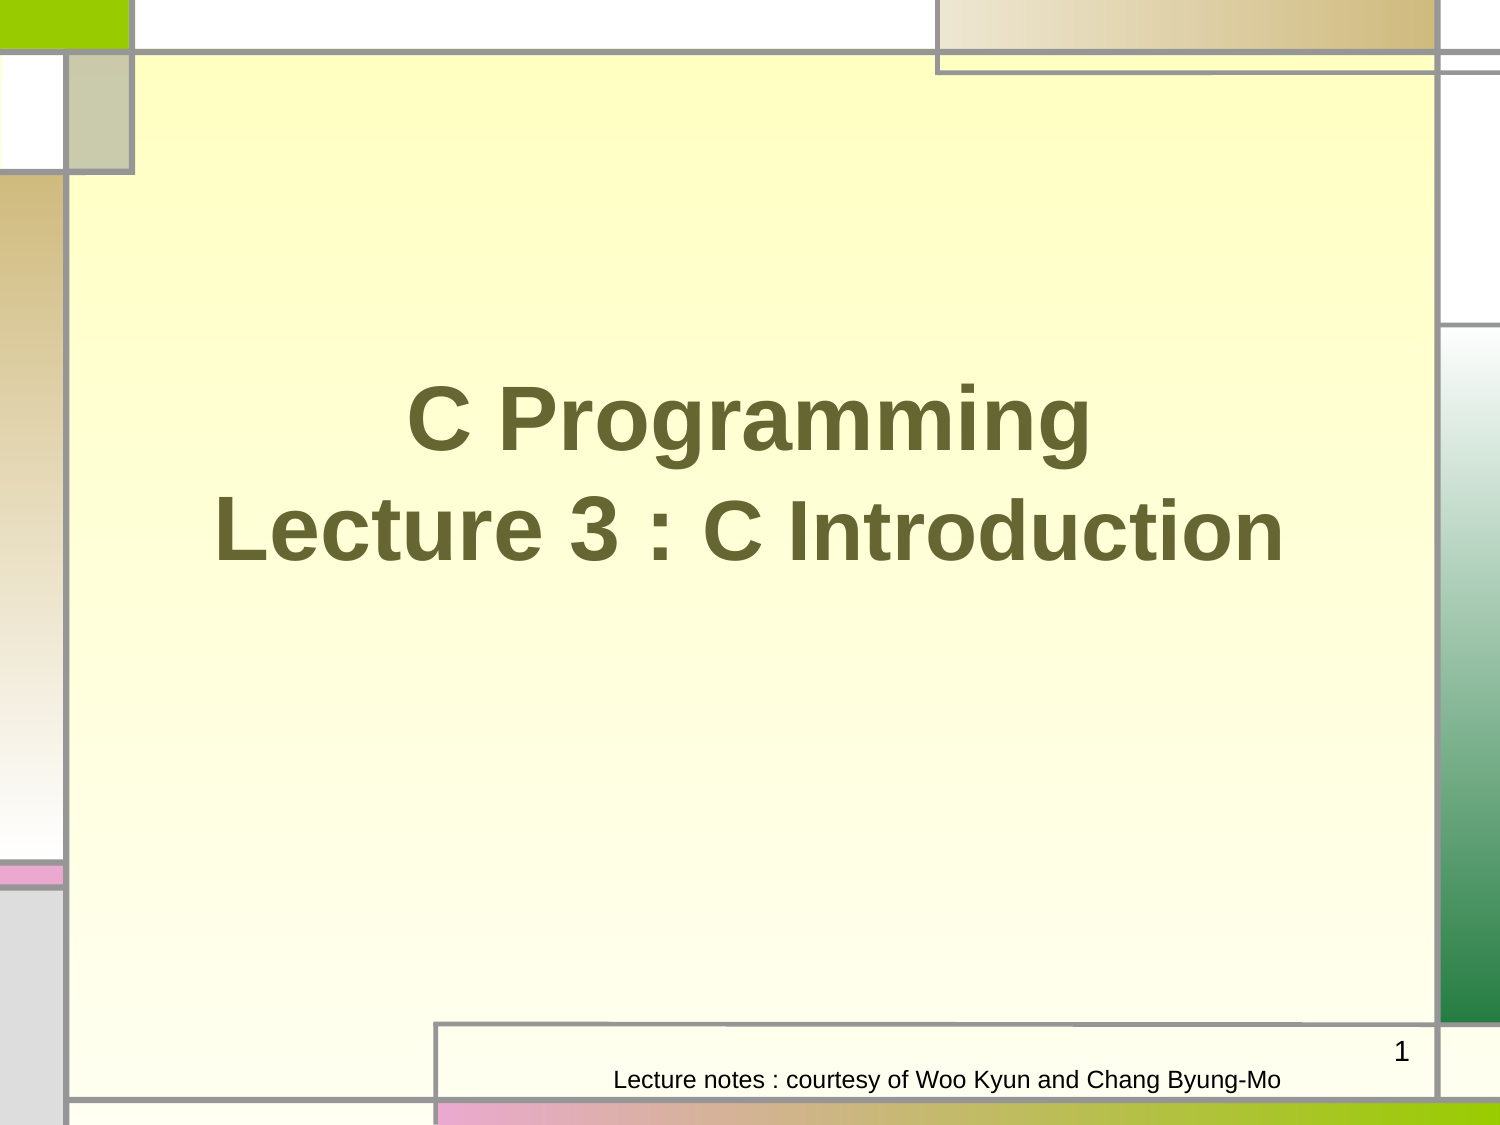

# C Programming Lecture 3 : C Introduction
1
Lecture notes : courtesy of Woo Kyun and Chang Byung-Mo